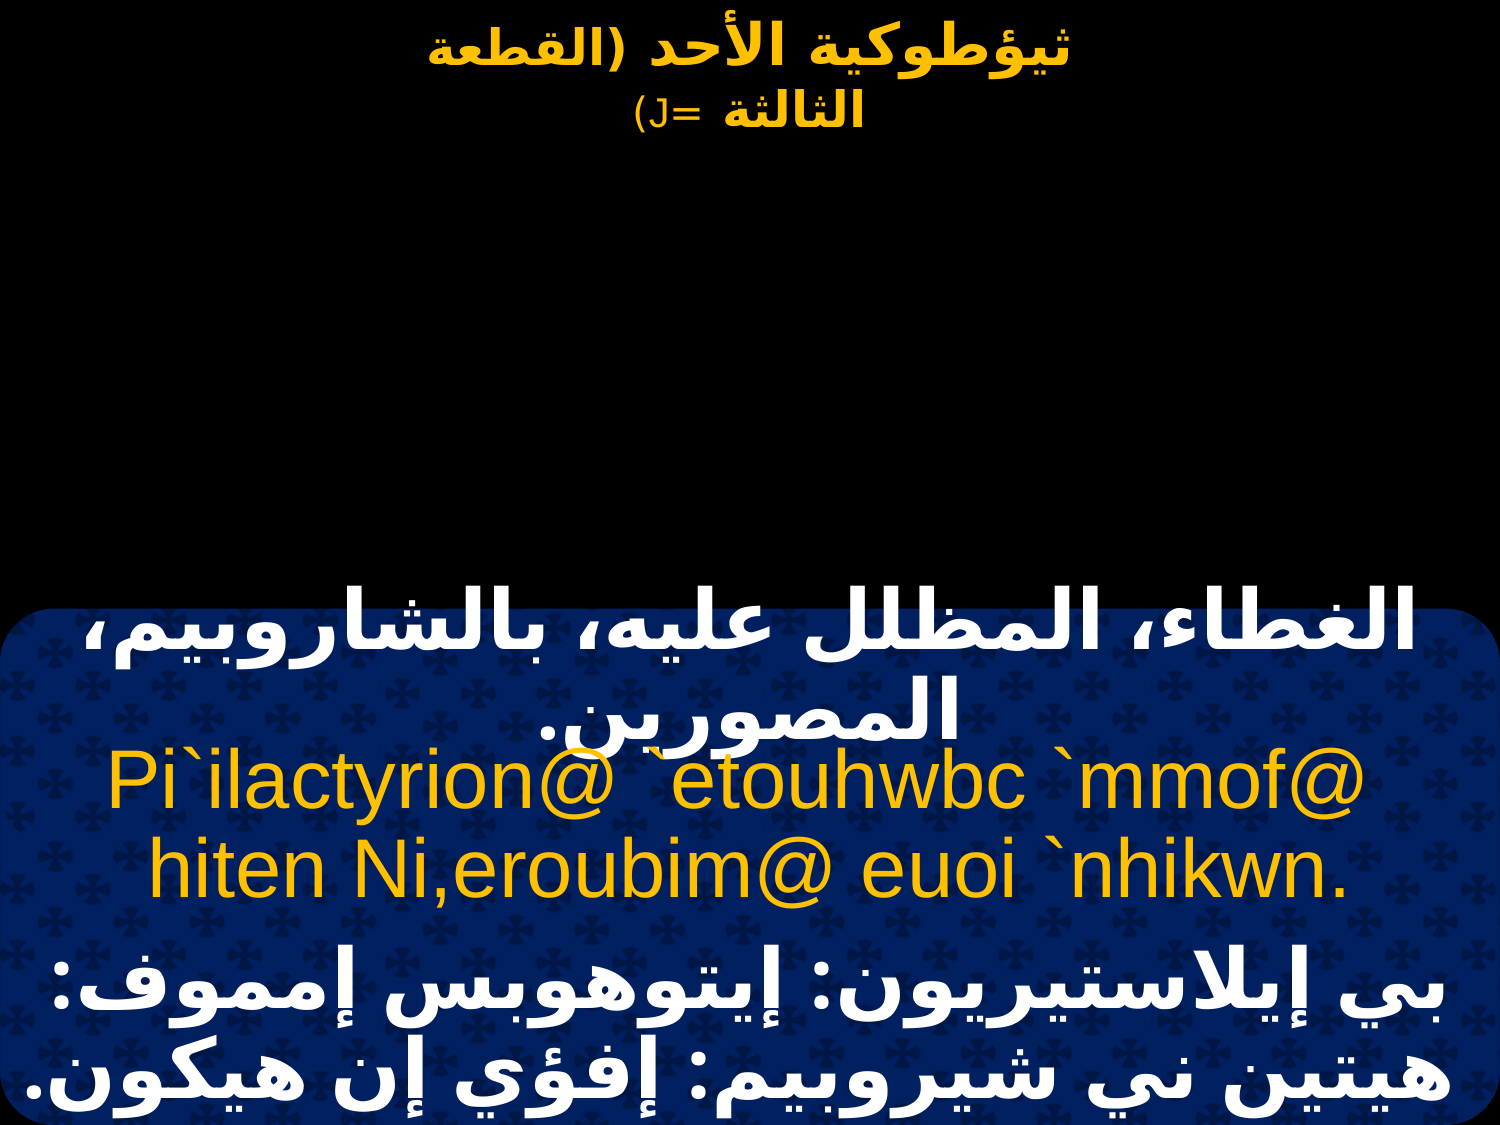

الغطاء، المظلل عليه، بالشاروبيم، المصورين.
Pi`ilactyrion@ `etouhwbc `mmof@
hiten Ni,eroubim@ euoi `nhikwn.
بي إيلاستيريون: إيتوهوبس إمموف:
 هيتين ني شيروبيم: إفؤي إن هيكون.